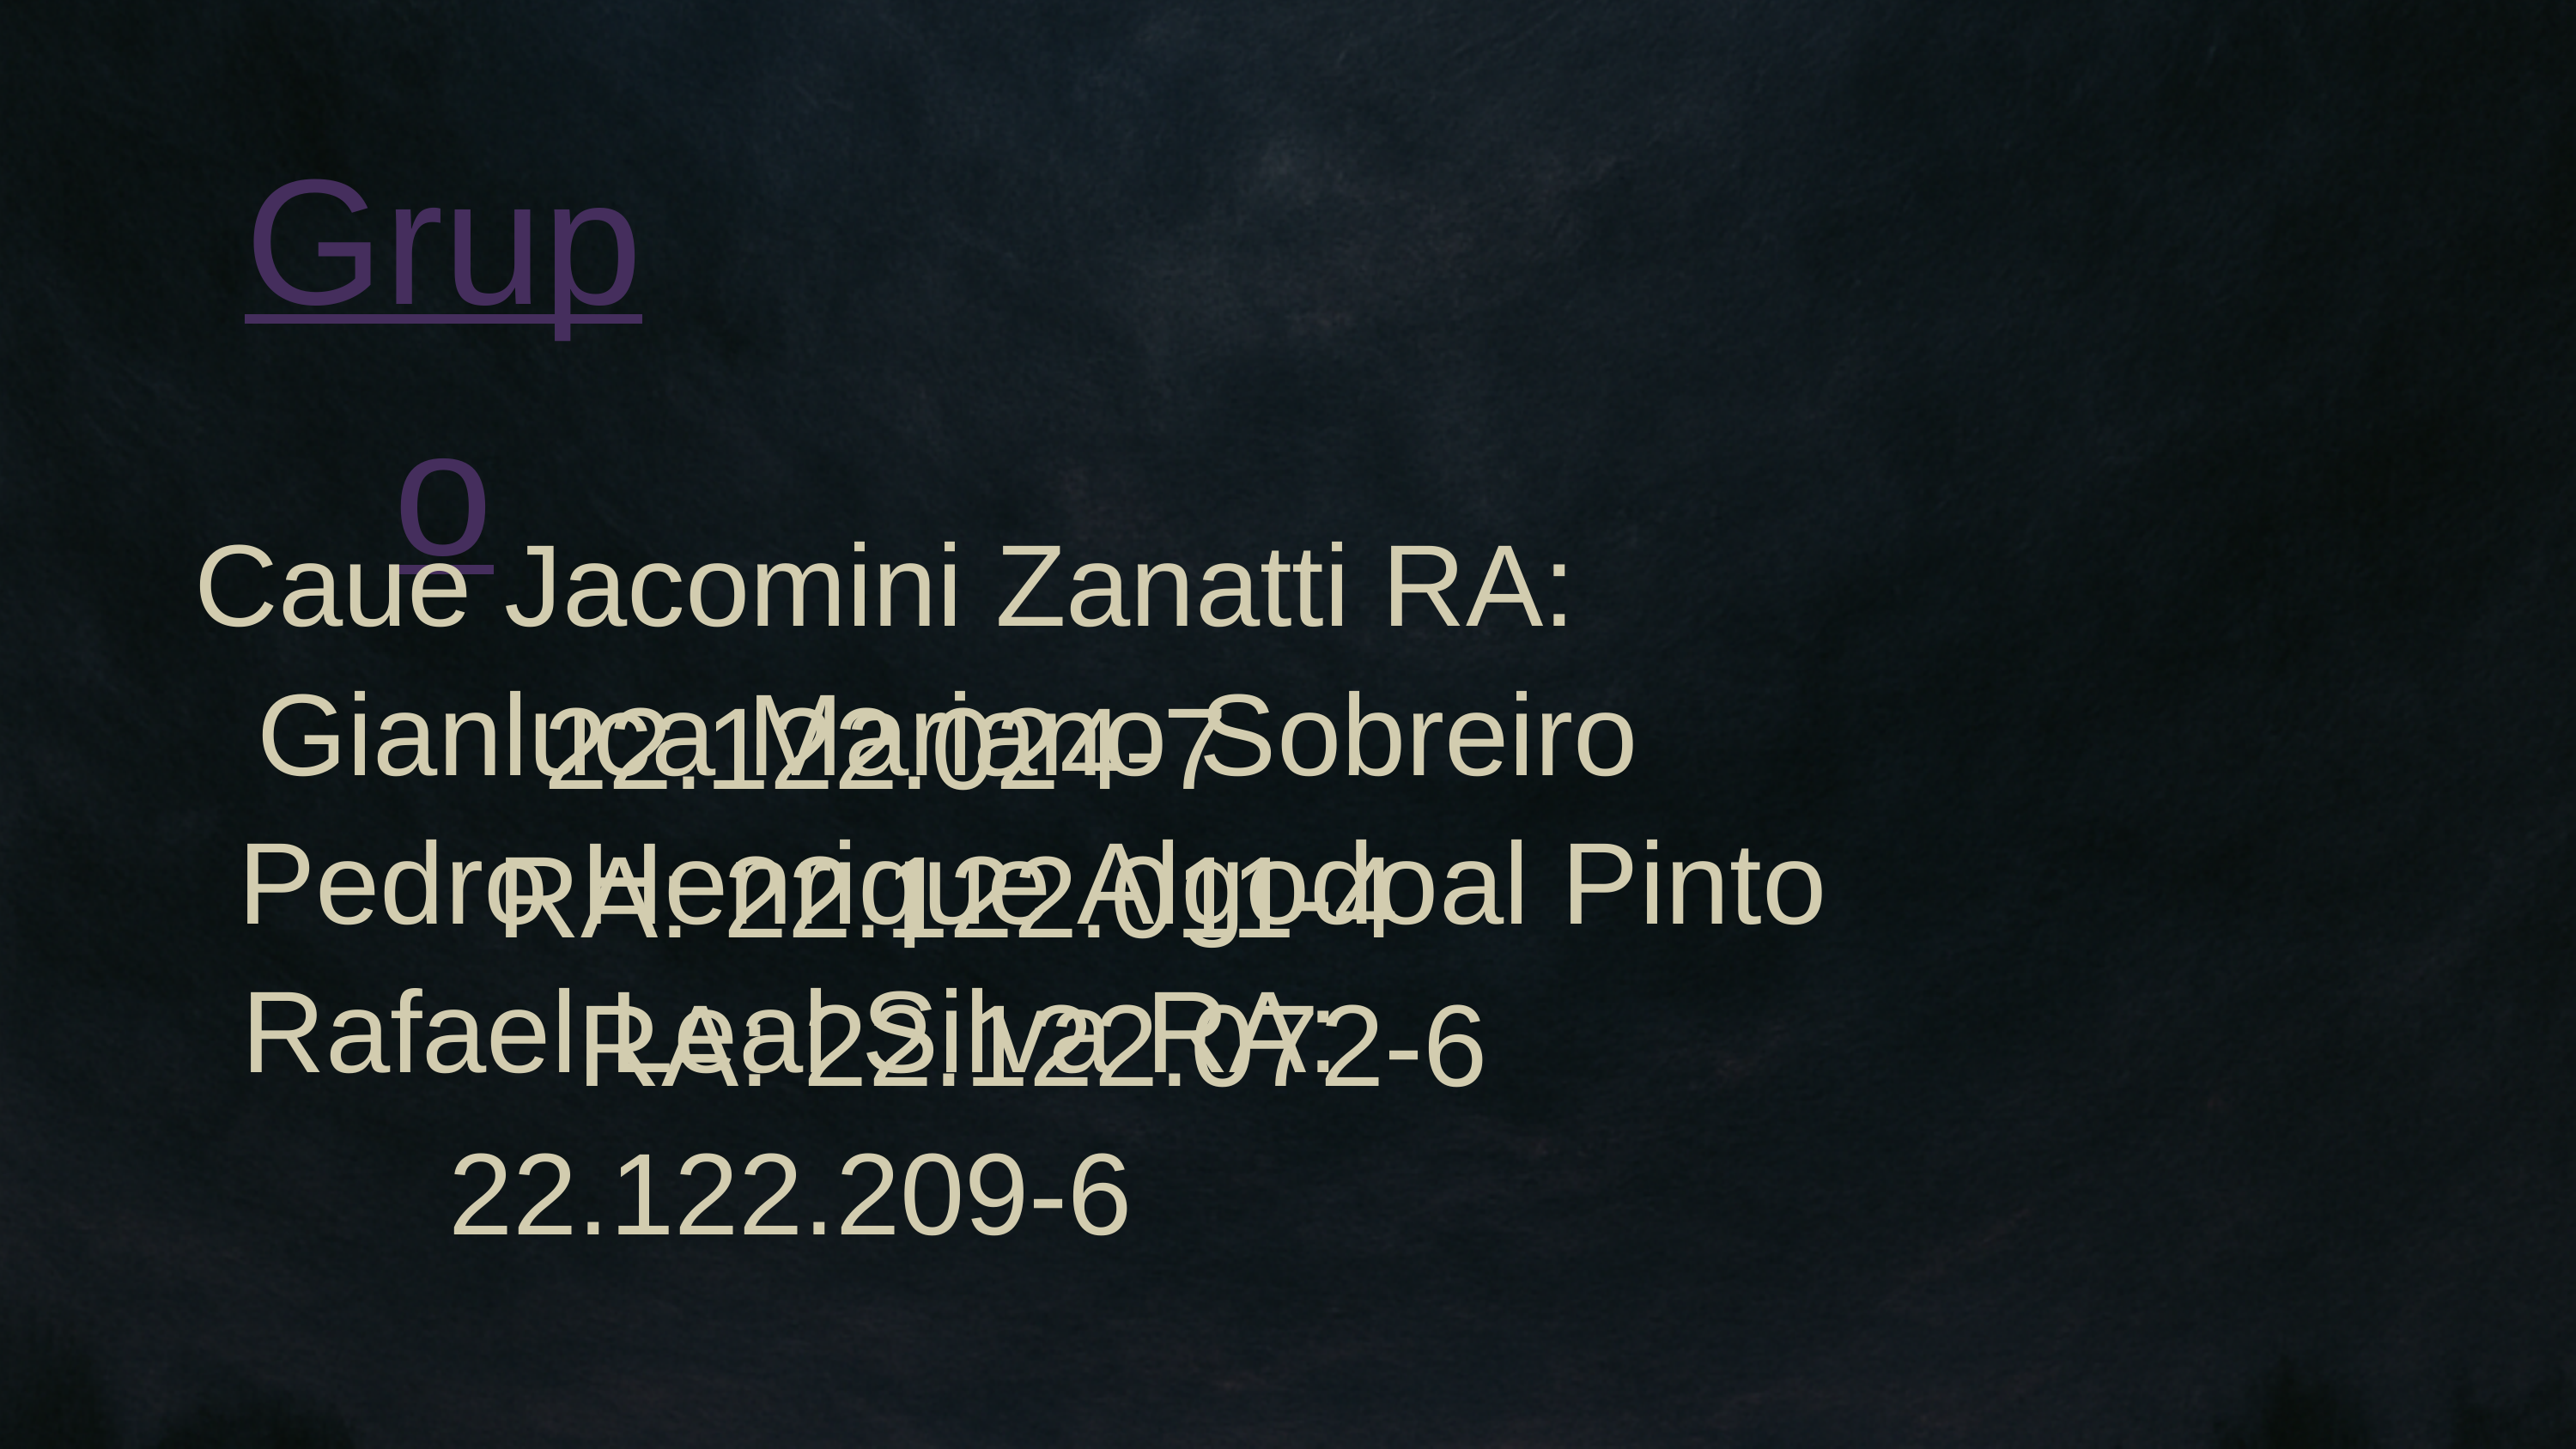

Grupo
Caue Jacomini Zanatti RA: 22.122.024-7
Gianluca Mariano Sobreiro RA: 22.122.011-4
Pedro Henrique Algodoal Pinto RA: 22.122.072-6
Rafael Leal Silva RA: 22.122.209-6